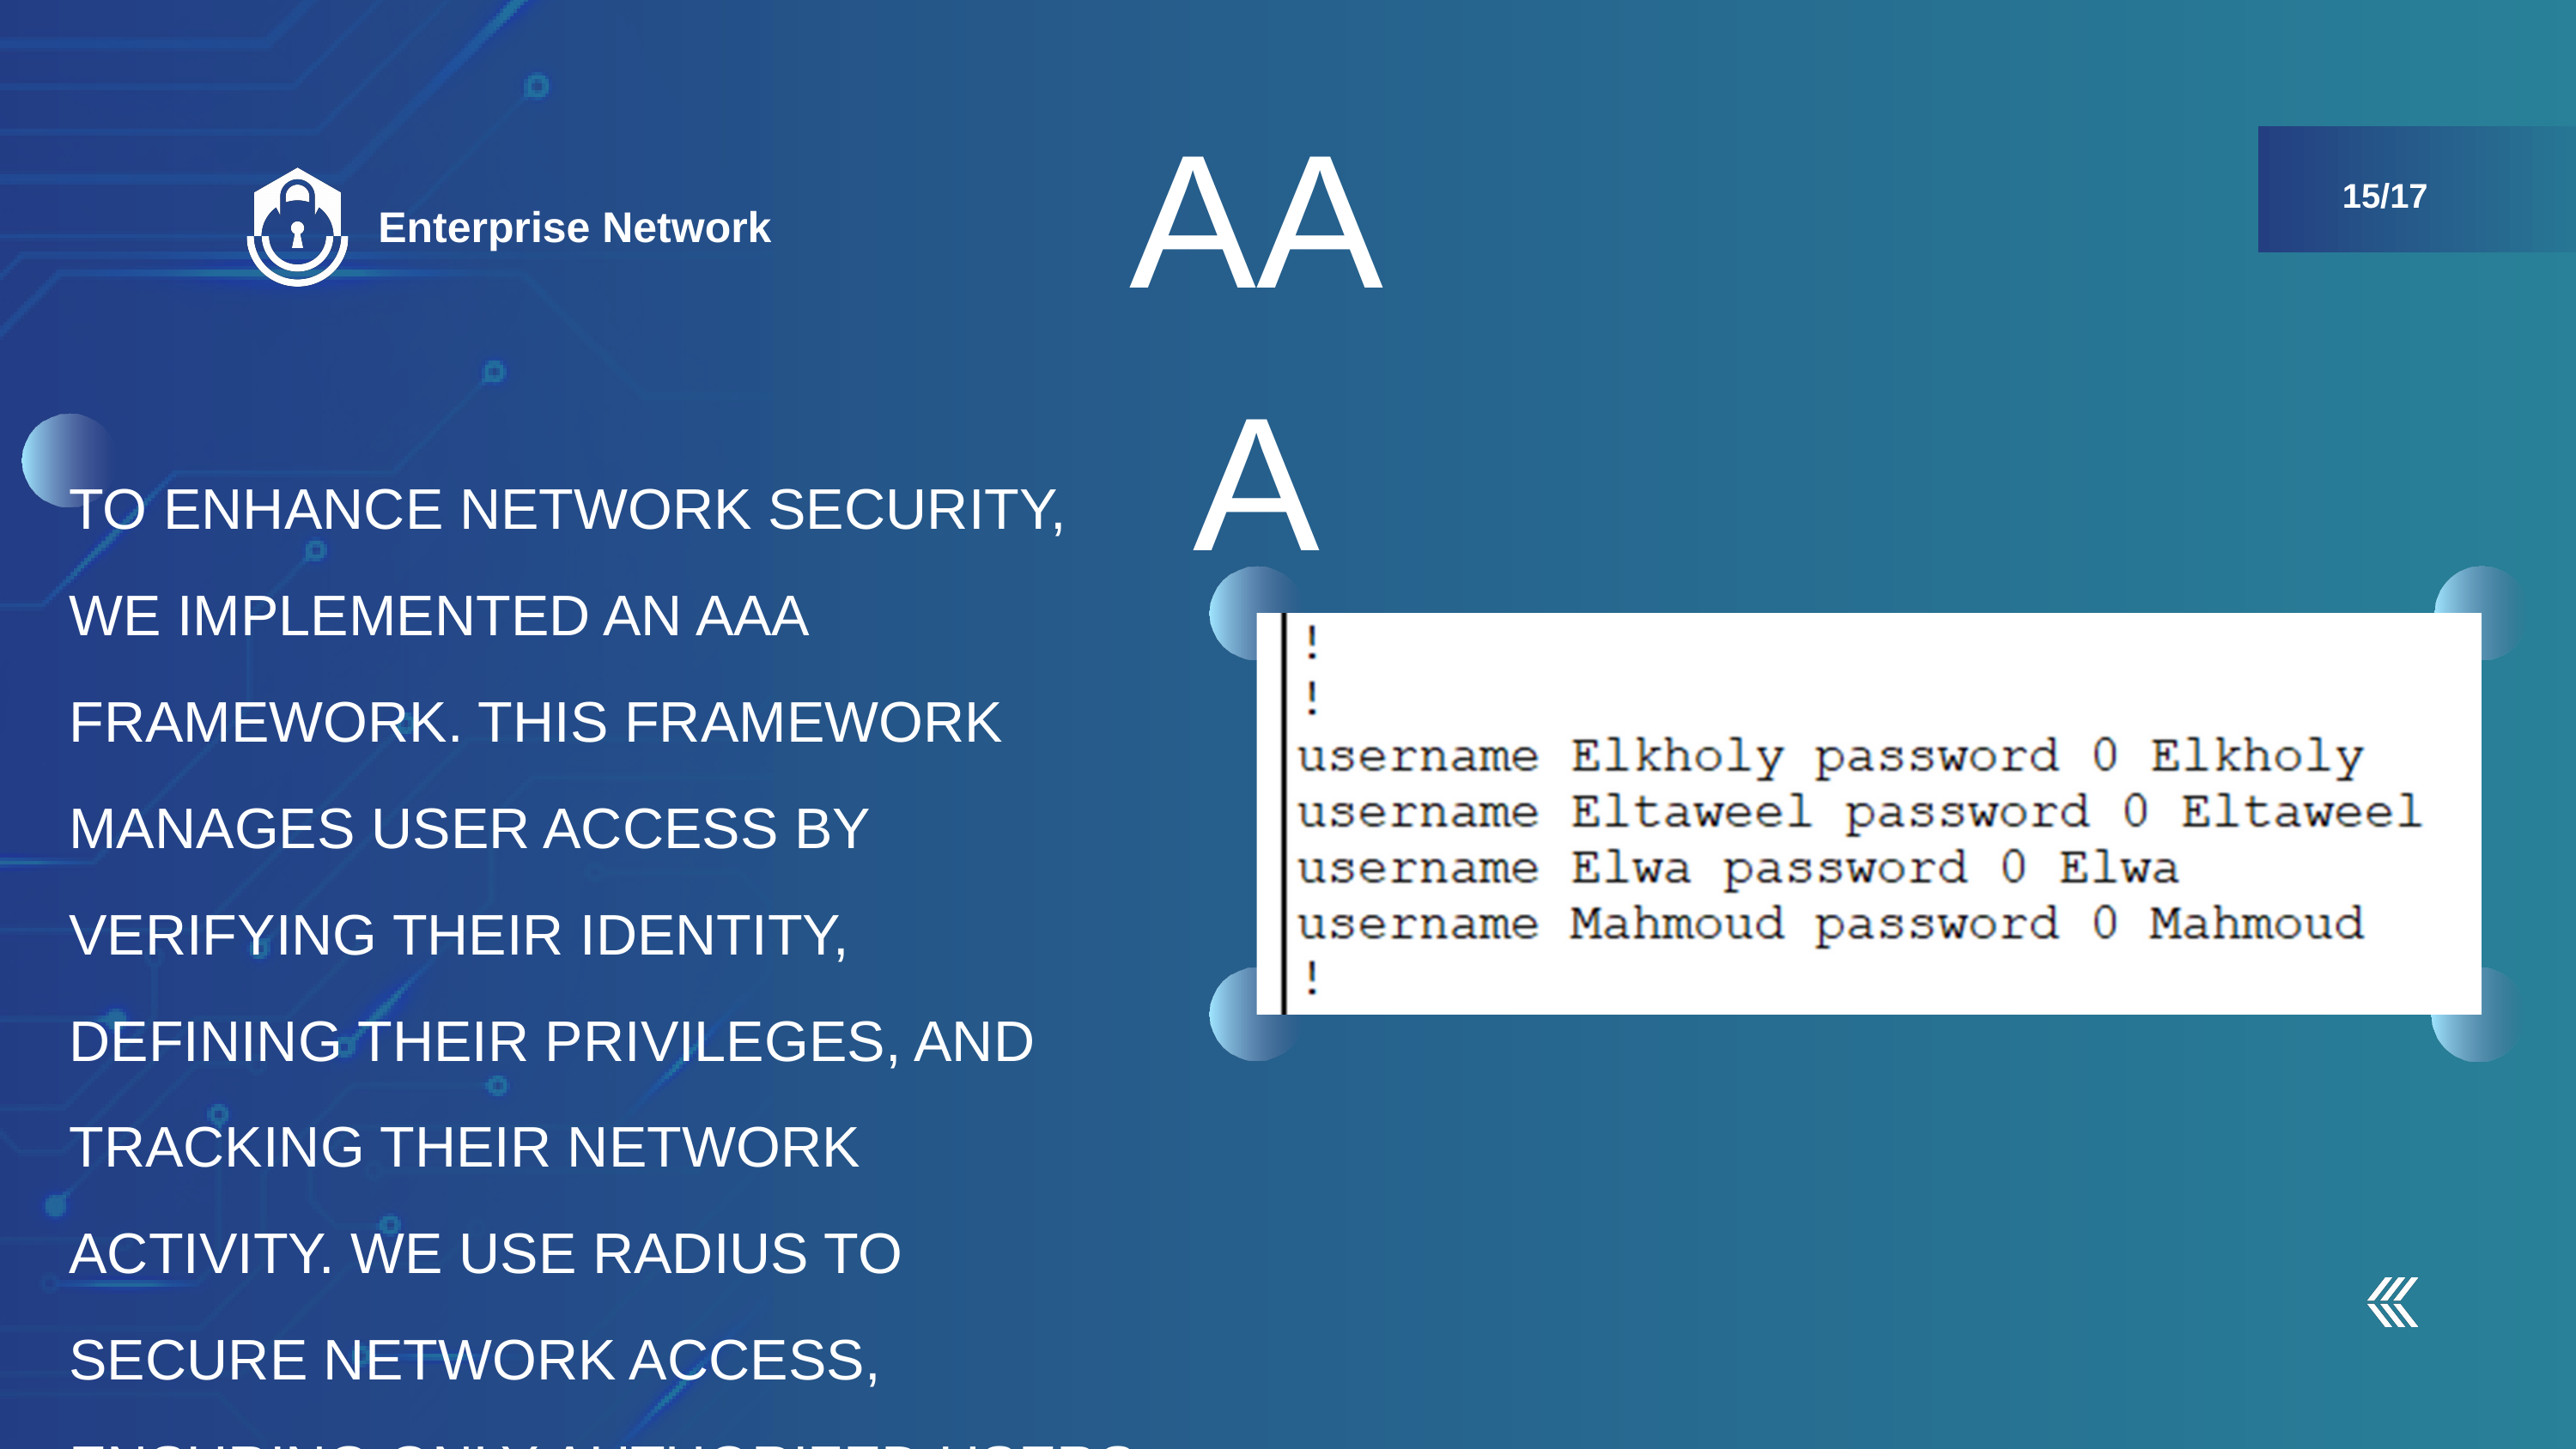

AAA

15/17
Enterprise Network

TO ENHANCE NETWORK SECURITY, WE IMPLEMENTED AN AAA FRAMEWORK. THIS FRAMEWORK MANAGES USER ACCESS BY VERIFYING THEIR IDENTITY, DEFINING THEIR PRIVILEGES, AND TRACKING THEIR NETWORK ACTIVITY. WE USE RADIUS TO SECURE NETWORK ACCESS, ENSURING ONLY AUTHORIZED USERS CAN ACCESS RESOURCES AND ALL ACTIVITIES ARE LOGGED FOR AUDITING